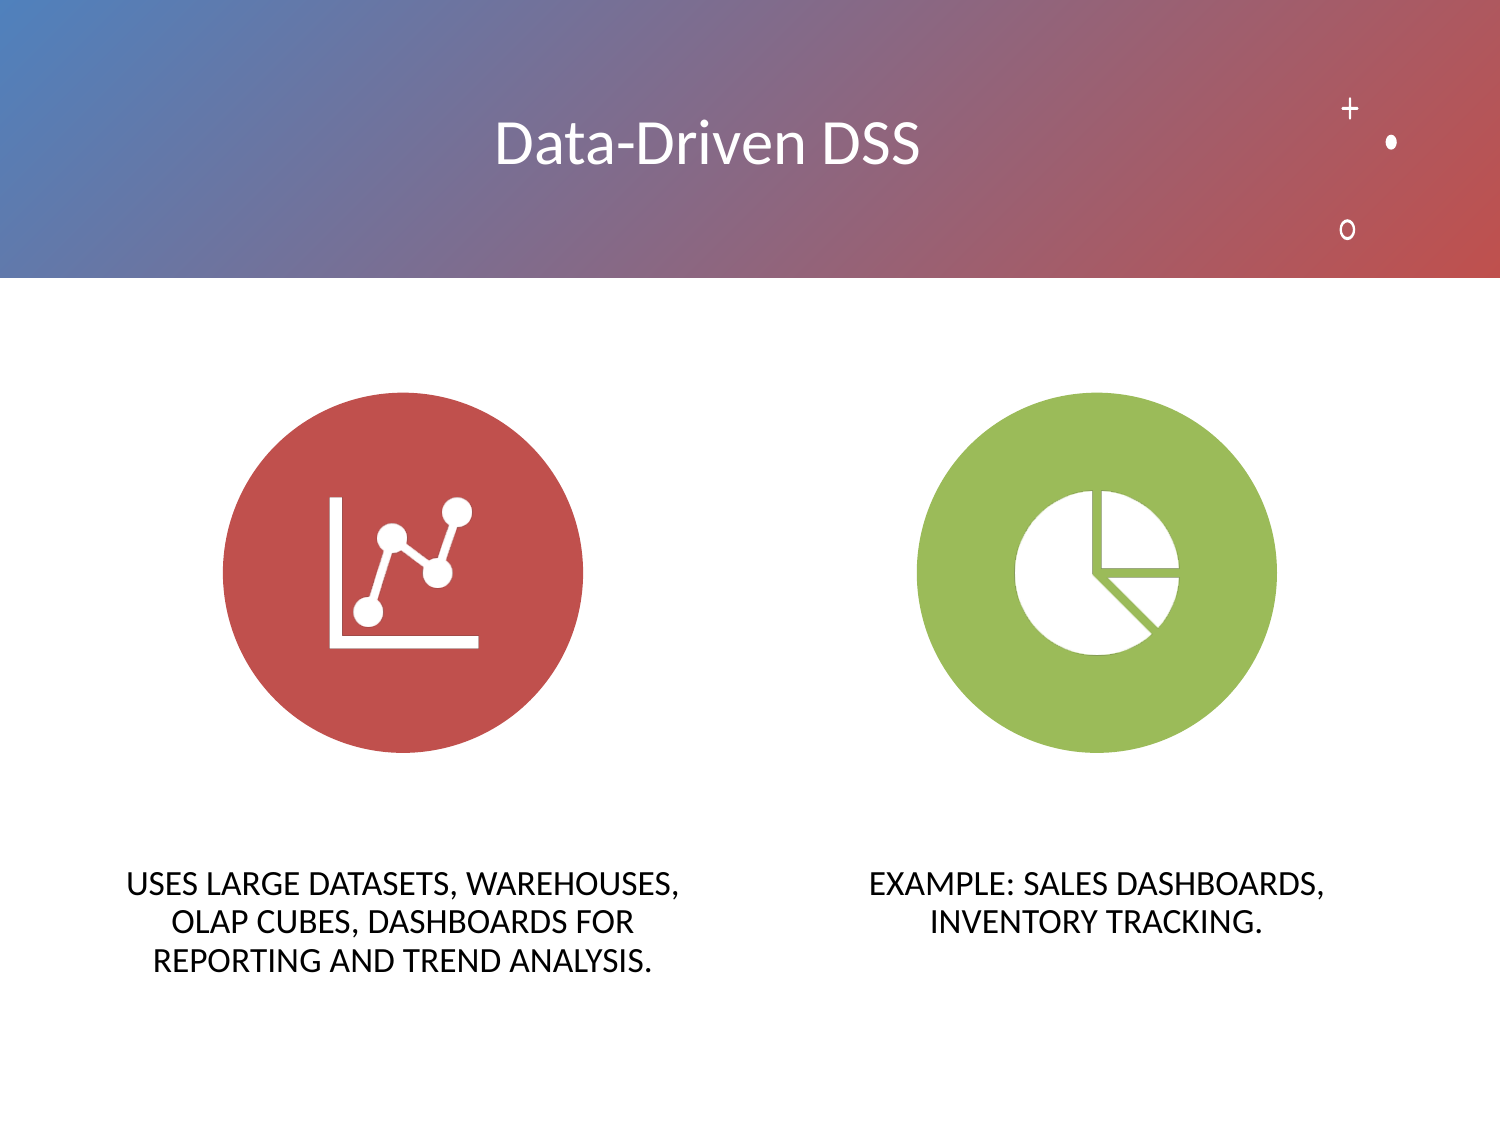

# Data-Driven DSS

Uses large datasets, warehouses, OLAP cubes, dashboards for reporting and trend analysis.
Example: Sales dashboards, inventory tracking.